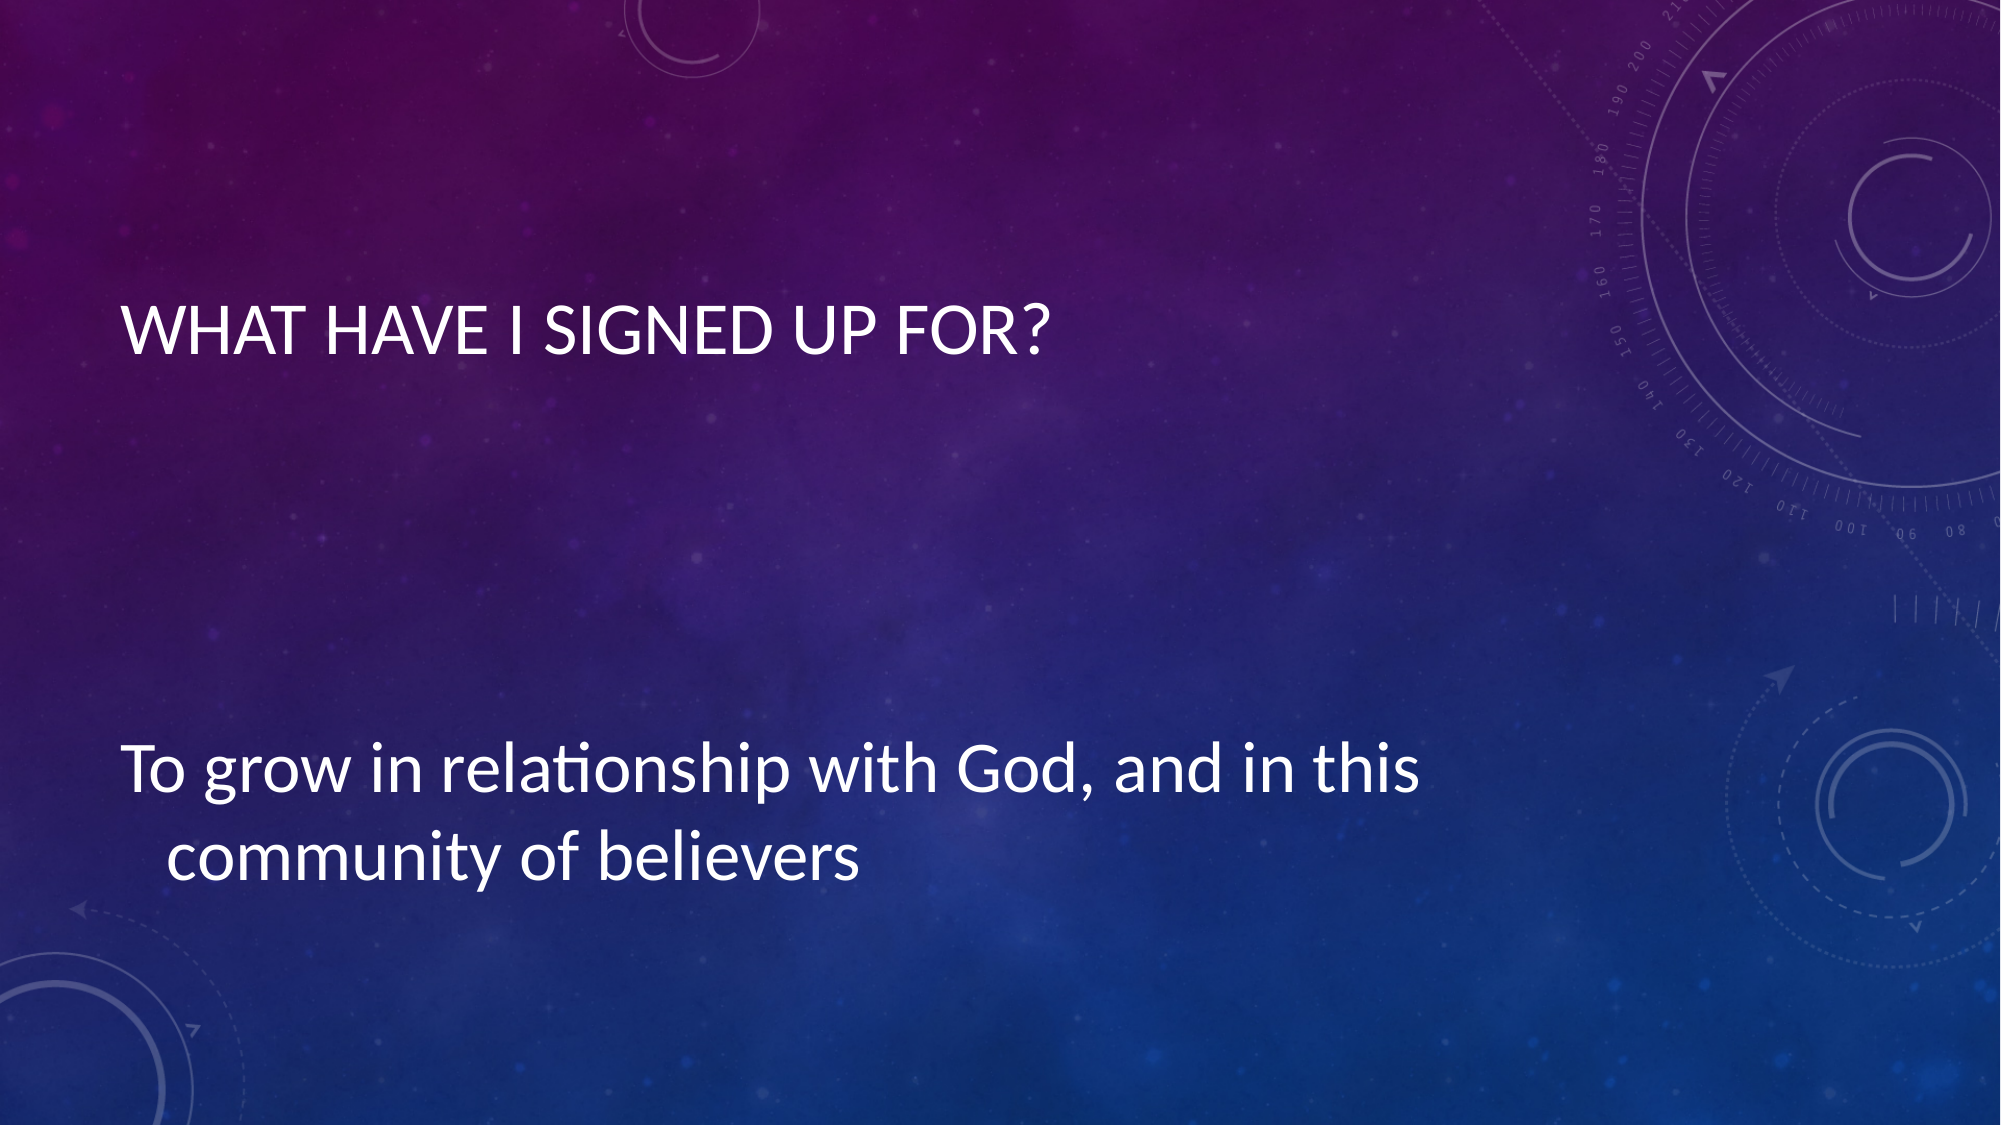

# What have i signed up for?

To grow in relationship with God, and in this community of believers